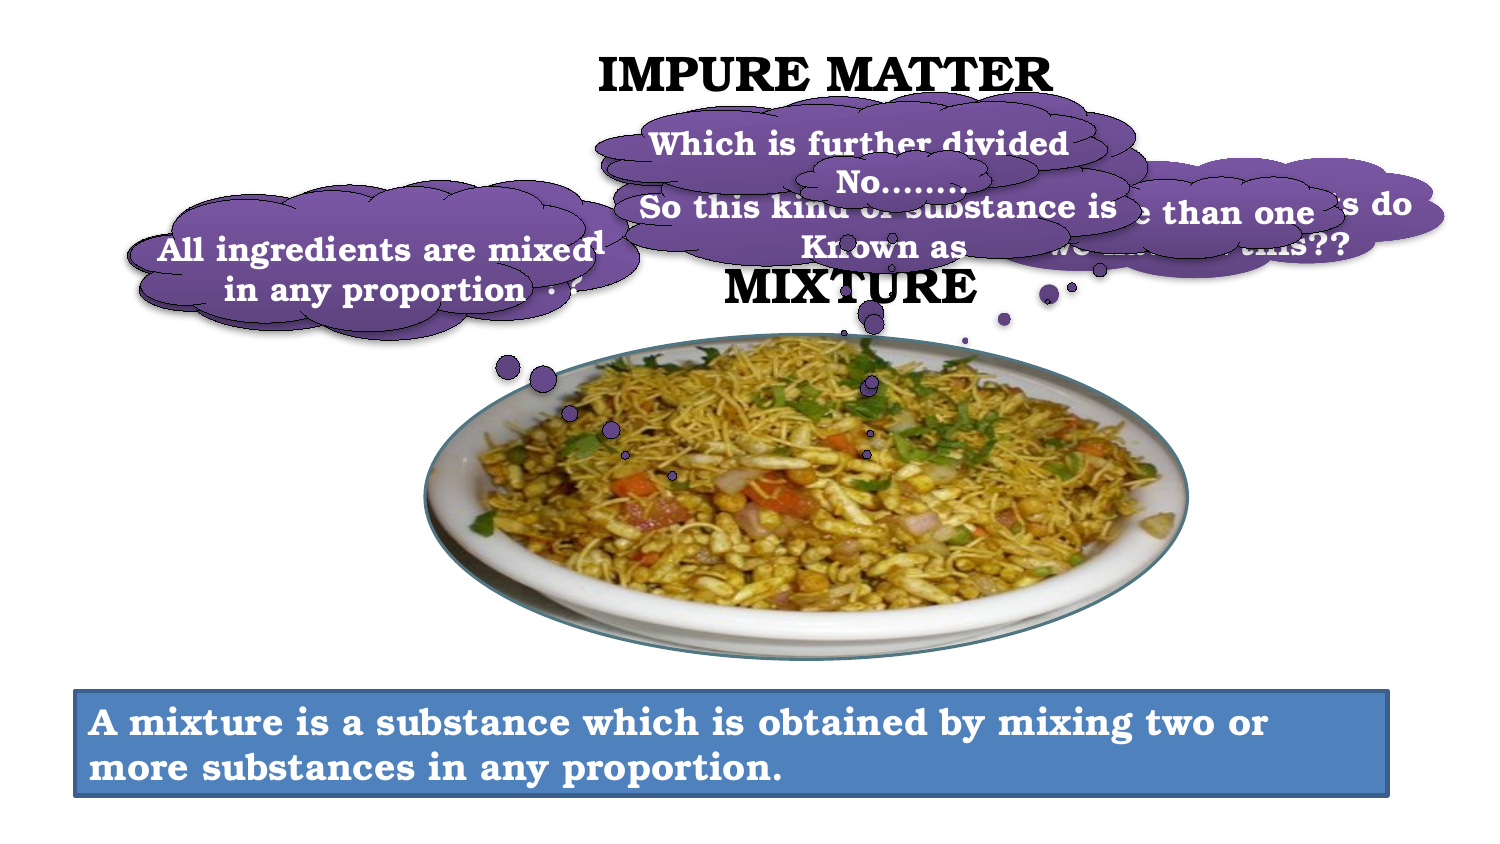

IMPURE MATTER

Is this dish made up of
Same type of substance??????

Which is further divided
As…..

No……..

So this kind of substance is
Known as

How many ingredients do
we have in this??

more than one

Are all ingredients mixed
in fixed proportion ??

All ingredients are mixed
in any proportion
MIXTURE

A mixture is a substance which is obtained by mixing two or more substances in any proportion.